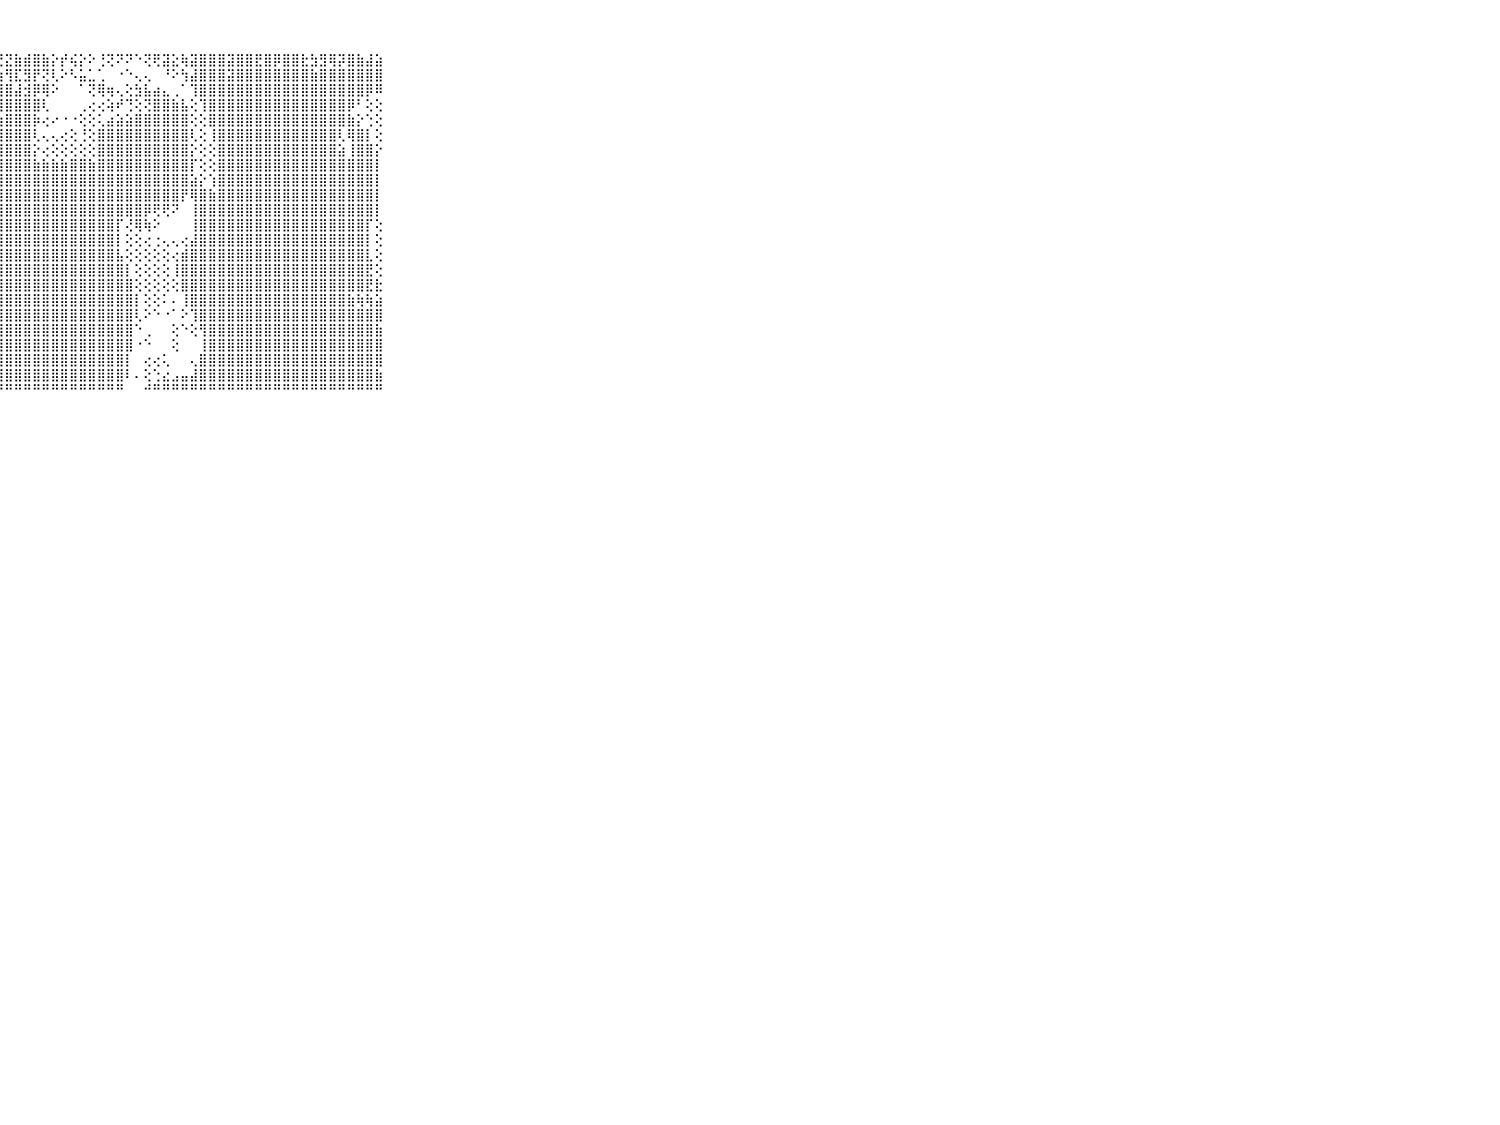

⠀⠀⠀⠀⠀⠀⠀⠀⠀⠀⠀⢜⣕⣾⣿⡿⢿⣯⣵⣼⣿⣿⣿⣿⣧⣣⡯⢝⣝⣷⣾⣿⣷⡕⡞⢮⡕⠕⢘⢝⠝⠝⠑⢝⢟⣽⣕⢷⣽⣿⣿⣿⣽⣿⣿⣟⣿⡿⣿⣿⣗⣳⣻⢿⡽⣿⣷⣼⣵⠀⠀⠀⠀⠀⠀⠀⠀⠀⠀⠀⠀
⠀⠀⠀⠀⠀⠀⠀⠀⠀⠀⠀⣮⣿⣿⣿⣿⣿⡿⣿⢿⣿⣿⣯⣿⣟⣟⢻⢳⢻⣏⣻⡟⢝⢇⠕⠣⣥⣁⢁⠀⠐⠑⢄⢄⠀⠘⠕⢳⣼⣿⣿⣿⣽⣿⣿⣿⣿⣿⣿⣿⣿⣷⣿⣿⣿⣿⣿⣿⣿⠀⠀⠀⠀⠀⠀⠀⠀⠀⠀⠀⠀
⠀⠀⠀⠀⠀⠀⠀⠀⠀⠀⠀⣾⣿⣿⣿⣿⣿⣿⣿⣿⣿⣿⣿⣿⣿⢸⢷⢿⣿⣼⣺⡿⢿⠕⠀⠀⠁⢝⢿⢶⢄⢕⣳⣧⣴⣄⢀⠁⢹⣿⣿⣿⣿⣿⣿⣿⣿⣿⣿⣿⣿⣿⣿⣿⣿⣿⣿⡿⠿⠀⠀⠀⠀⠀⠀⠀⠀⠀⠀⠀⠀
⠀⠀⠀⠀⠀⠀⠀⠀⠀⠀⠀⣿⣿⣿⣿⣿⣿⣻⣿⣿⣿⣿⣿⣿⣻⣿⣷⣾⣿⣿⣿⣿⢇⠀⠀⠀⢀⢔⢔⢵⠞⢙⢕⢝⣿⣿⣷⣧⢕⢹⣿⣿⣿⣿⣿⣿⣿⣿⣿⣿⣿⣿⣿⣿⣿⡿⠃⢕⢕⠀⠀⠀⠀⠀⠀⠀⠀⠀⠀⠀⠀
⠀⠀⠀⠀⠀⠀⠀⠀⠀⠀⠀⣿⣿⣿⣿⣿⣿⣿⣿⣿⣿⣿⣿⣿⣿⣿⣿⣷⣿⣿⣿⡷⢔⠔⠐⠐⢕⢕⢅⣴⣵⣵⣿⣿⣿⣿⣿⣿⢕⢕⣿⣿⣿⣿⣿⣿⣿⣿⣿⣿⣿⣿⣿⣿⣿⣷⡕⢑⢕⠀⠀⠀⠀⠀⠀⠀⠀⠀⠀⠀⠀
⠀⠀⠀⠀⠀⠀⠀⠀⠀⠀⠀⣿⣿⣿⣿⣿⣿⣿⣿⣿⣿⣿⣿⣿⣿⣿⣿⣿⣿⣿⣿⢇⢄⢄⢔⢕⢘⢕⣿⣿⣿⣿⣿⣿⣿⣿⣿⣿⢇⢕⢸⣿⣿⣿⣿⣿⣿⣿⣿⣿⣿⣿⣿⣿⢇⢿⣿⡇⢕⠀⠀⠀⠀⠀⠀⠀⠀⠀⠀⠀⠀
⠀⠀⠀⠀⠀⠀⠀⠀⠀⠀⠀⣿⣿⣿⣿⣿⣿⣿⣿⣿⣿⣿⣿⣿⣿⣿⣿⣿⣿⣿⣿⡕⢔⢕⢕⢕⢕⢕⣿⣿⣿⣿⣿⣿⣿⣿⣿⣿⡕⢕⢕⣿⣿⣿⣿⣿⣿⣿⣿⣿⣿⣿⣿⣿⣵⢸⣿⣿⡕⠀⠀⠀⠀⠀⠀⠀⠀⠀⠀⠀⠀
⠀⠀⠀⠀⠀⠀⠀⠀⠀⠀⠀⣿⣿⣿⣿⣿⣿⣿⣿⣿⣿⣿⣿⣿⣿⣿⣿⣿⣿⣿⣿⣷⣷⣷⣷⣿⣿⣷⣿⣿⣿⣿⣿⣿⣿⣿⣿⣿⡏⢕⢕⣿⣿⣿⣿⣿⣿⣿⣿⣿⣿⣿⣿⣿⣿⣿⣿⣿⡇⠀⠀⠀⠀⠀⠀⠀⠀⠀⠀⠀⠀
⠀⠀⠀⠀⠀⠀⠀⠀⠀⠀⠀⣿⣿⣿⣿⣿⣿⣿⣿⣿⣿⣿⣿⣿⣿⣿⣿⣿⣿⣿⣿⣿⣿⣿⣿⣿⣿⣿⣿⣿⣿⣿⣿⣿⣿⣿⣿⣿⣵⡕⢱⣿⣿⣿⣿⣿⣿⣿⣿⣿⣿⣿⣿⣿⣿⣿⣿⣿⡇⠀⠀⠀⠀⠀⠀⠀⠀⠀⠀⠀⠀
⠀⠀⠀⠀⠀⠀⠀⠀⠀⠀⠀⣿⣿⣿⣿⣿⣿⣿⣿⣿⣿⣿⣿⣿⣿⣿⣿⣿⣿⣿⣿⣿⣿⣿⣿⣿⣿⣿⣿⣿⣿⣿⣿⣿⣿⣿⣿⡟⢿⣿⣷⣿⣿⣿⣿⣿⣿⣿⣿⣿⣿⣿⣿⣿⣿⣿⣿⣿⡇⠀⠀⠀⠀⠀⠀⠀⠀⠀⠀⠀⠀
⠀⠀⠀⠀⠀⠀⠀⠀⠀⠀⠀⣿⣿⣿⣿⣿⣿⣿⣿⣿⣿⣿⣿⣿⣿⣿⣿⣿⣿⣿⣿⣿⣿⣿⣿⣿⣿⣿⣿⣿⣿⣿⣿⡿⢟⢟⠝⠀⢸⣿⣿⣿⣿⣿⣿⣿⣿⣿⣿⣿⣿⣿⣿⣿⣿⣿⣿⣿⡇⠀⠀⠀⠀⠀⠀⠀⠀⠀⠀⠀⠀
⠀⠀⠀⠀⠀⠀⠀⠀⠀⠀⠀⣿⣿⣿⣿⣿⣿⣿⣿⣿⣿⣿⣿⣿⣿⣿⣿⣿⣿⣿⣿⣿⣿⣿⣿⣿⣿⣿⣿⣿⡏⢜⢿⢷⠕⠀⠀⠀⢸⣿⣿⣿⣿⣿⣿⣿⣿⣿⣿⣿⣿⣿⣿⣿⣿⣿⣿⡏⢕⠀⠀⠀⠀⠀⠀⠀⠀⠀⠀⠀⠀
⠀⠀⠀⠀⠀⠀⠀⠀⠀⠀⠀⣿⣿⣿⣿⣿⣿⣿⣿⣿⣿⣿⣿⣿⣿⣿⣿⣿⣿⣿⣿⣿⣿⣿⣿⣿⣿⣿⣿⣿⡇⢕⢕⢔⢐⢄⢄⢔⣼⣿⣿⣿⣿⣿⣿⣿⣿⣿⣿⣿⣿⣿⣿⣿⣿⣿⣿⡇⢕⠀⠀⠀⠀⠀⠀⠀⠀⠀⠀⠀⠀
⠀⠀⠀⠀⠀⠀⠀⠀⠀⠀⠀⣿⣿⣿⣿⣿⣿⣿⣿⣿⣿⣿⣿⣿⣿⣿⣿⣿⣿⣿⣿⣿⣿⣿⣿⣿⣿⣿⣿⣿⣧⢕⢕⢕⢕⢕⢔⣾⣿⣿⣿⣿⣿⣿⣿⣿⣿⣿⣿⣿⣿⣿⣿⣿⣿⣿⣿⣇⢕⠀⠀⠀⠀⠀⠀⠀⠀⠀⠀⠀⠀
⠀⠀⠀⠀⠀⠀⠀⠀⠀⠀⠀⣿⣿⣿⣿⣿⣿⣿⣿⣿⣿⣿⣿⣿⣿⣿⣿⣿⣿⣿⣿⣿⣿⣿⣿⣿⣿⣿⣿⣿⣿⡇⢕⢕⢕⢕⢸⣿⣿⣿⣿⣿⣿⣿⣿⣿⣿⣿⣿⣿⣿⣿⣿⣿⣿⣿⣿⣟⢕⠀⠀⠀⠀⠀⠀⠀⠀⠀⠀⠀⠀
⠀⠀⠀⠀⠀⠀⠀⠀⠀⠀⠀⣿⣿⣿⣿⣿⣿⣿⣿⣿⣿⣿⣿⣿⣿⣿⣿⣿⣿⣿⣿⣿⣿⣿⣿⣿⣿⣿⣿⣿⣿⣿⢕⢕⢕⢕⢕⣿⣿⣿⣿⣿⣿⣿⣿⣿⣿⣿⣿⣿⣿⣿⣿⣿⣿⣿⣿⣟⣗⠀⠀⠀⠀⠀⠀⠀⠀⠀⠀⠀⠀
⠀⠀⠀⠀⠀⠀⠀⠀⠀⠀⠀⣿⣿⣿⣿⣿⣿⣿⣿⣿⣿⣿⣿⣿⣿⣿⣿⣿⣿⣿⣿⣿⣿⣿⣿⣿⣿⣿⣿⣿⣿⣿⡇⢕⢕⠅⠄⢸⣿⣿⣿⣿⣿⣿⣿⣿⣿⣿⣿⣿⣿⣿⣿⣿⣿⣷⢷⢷⣵⠀⠀⠀⠀⠀⠀⠀⠀⠀⠀⠀⠀
⠀⠀⠀⠀⠀⠀⠀⠀⠀⠀⠀⣿⣿⣿⣿⣿⣿⣿⣿⣿⣿⣿⣿⣿⣿⣿⣿⣿⣿⣿⣿⣿⣿⣿⣿⣿⣿⣿⣿⣿⣿⣿⢇⠕⠑⠐⠁⠕⢹⣿⣿⣿⣿⣿⣿⣿⣿⣿⣿⣿⣿⣿⣿⣿⣿⣿⣿⣿⣿⠀⠀⠀⠀⠀⠀⠀⠀⠀⠀⠀⠀
⠀⠀⠀⠀⠀⠀⠀⠀⠀⠀⠀⣿⣿⣿⣿⣿⣿⣿⣿⣿⣿⣿⣿⣿⣿⣿⣿⣿⣿⣿⣿⣿⣿⣿⣿⣿⣿⣿⣿⣿⣿⣿⠑⢀⠀⠀⢕⠑⢕⢻⣿⣿⣿⣿⣿⣿⣿⣿⣿⣿⣿⣿⣿⣿⣿⣿⣿⣿⣷⠀⠀⠀⠀⠀⠀⠀⠀⠀⠀⠀⠀
⠀⠀⠀⠀⠀⠀⠀⠀⠀⠀⠀⣿⣿⣿⣿⣿⣿⣿⣿⣿⣿⣿⣿⣿⣿⣿⣿⣿⣿⣿⣿⣿⣿⣿⣿⣿⣿⣿⣿⣿⣿⣿⠐⠑⠀⠀⢕⠀⠀⢸⣿⣿⣿⣿⣿⣿⣿⣿⣿⣿⣿⣿⣿⣿⣿⣿⣿⣿⣿⠀⠀⠀⠀⠀⠀⠀⠀⠀⠀⠀⠀
⠀⠀⠀⠀⠀⠀⠀⠀⠀⠀⠀⣿⣿⣿⣿⣿⣿⣿⣿⣿⣿⣿⣿⣿⣿⣿⣿⣿⣿⣿⣿⣿⣿⣿⣿⣿⣿⣿⣿⣿⣿⡇⠀⢔⢔⢅⠀⠀⢄⣿⣿⣿⣿⣿⣿⣿⣿⣿⣿⣿⣿⣿⣿⣿⣿⣿⣿⣿⣿⠀⠀⠀⠀⠀⠀⠀⠀⠀⠀⠀⠀
⠀⠀⠀⠀⠀⠀⠀⠀⠀⠀⠀⣿⣿⣿⣿⣿⣿⣿⣿⣿⣿⣿⣿⣿⣿⣿⣿⣿⣿⣿⣿⣿⣿⣿⣿⣿⣿⣿⣿⣿⣿⠇⠄⢕⢑⣔⣠⣤⣼⣿⣿⣿⣿⣿⣿⣿⣿⣿⣿⣿⣿⣿⣿⣿⣿⣿⣿⣿⣷⠀⠀⠀⠀⠀⠀⠀⠀⠀⠀⠀⠀
⠀⠀⠀⠀⠀⠀⠀⠀⠀⠀⠀⠛⠛⠛⠛⠛⠛⠛⠛⠛⠛⠛⠛⠛⠛⠛⠛⠛⠛⠛⠛⠛⠛⠛⠛⠛⠛⠛⠛⠛⠛⠀⠀⠚⠛⠛⠛⠛⠛⠛⠛⠛⠛⠛⠛⠛⠛⠛⠛⠛⠛⠛⠛⠛⠛⠛⠛⠛⠛⠀⠀⠀⠀⠀⠀⠀⠀⠀⠀⠀⠀